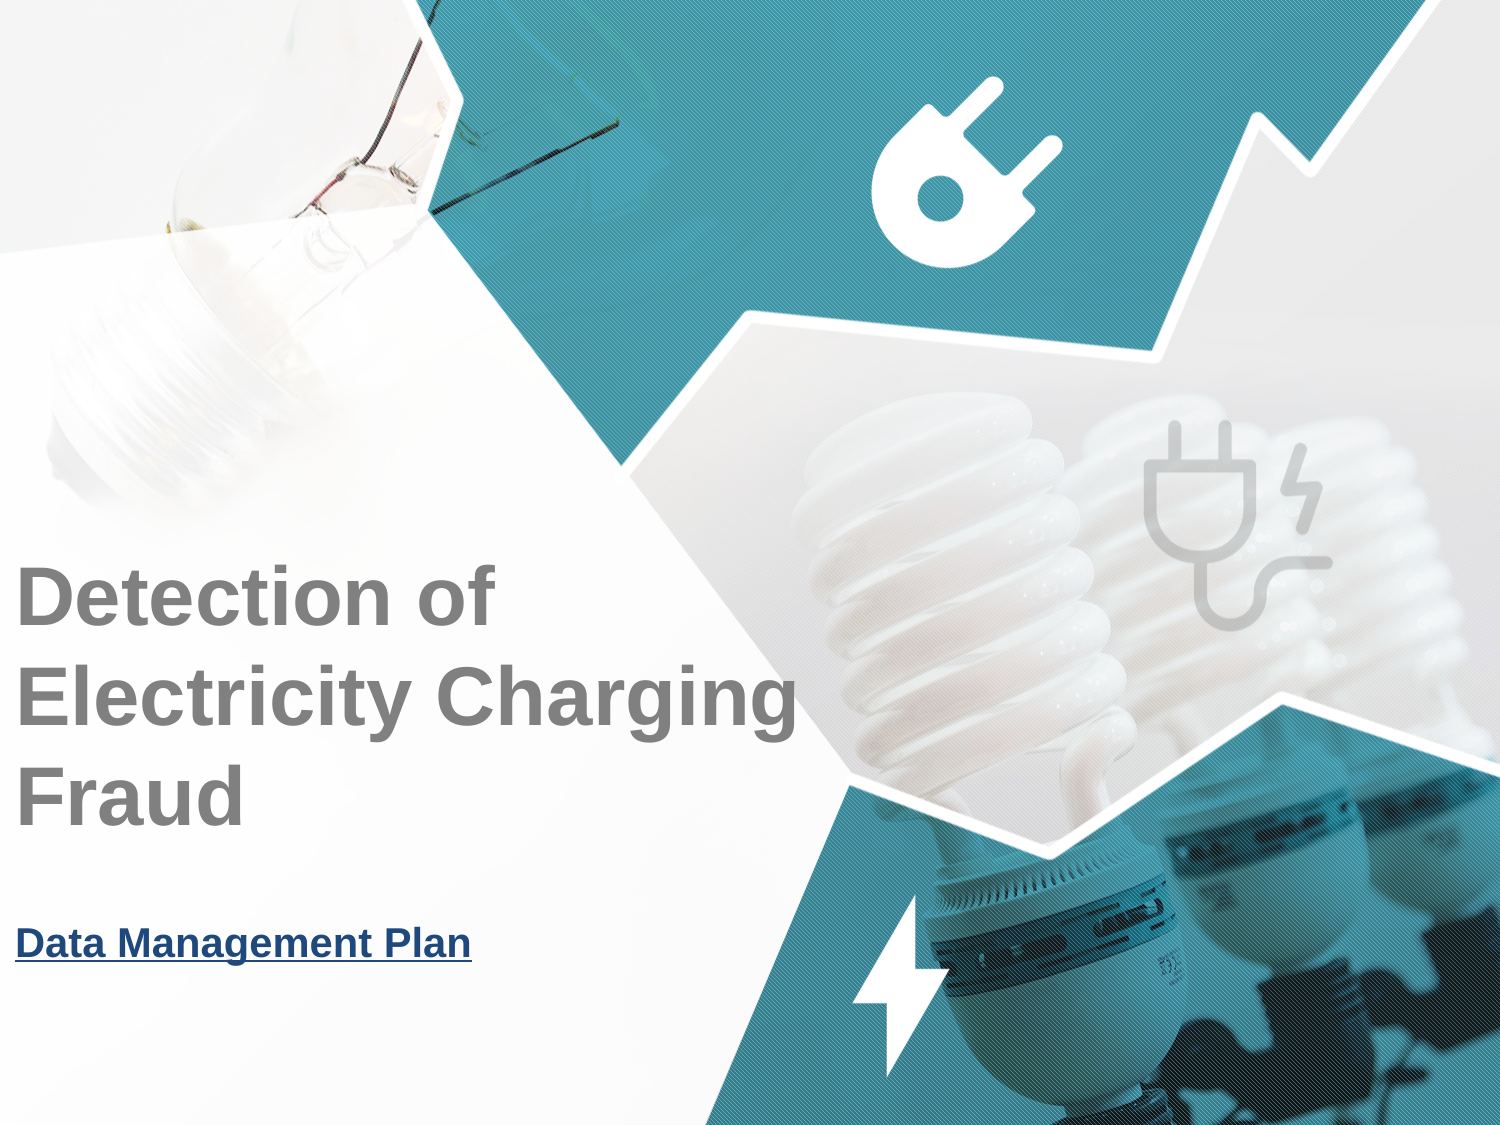

# Detection of Electricity Charging Fraud
Data Management Plan